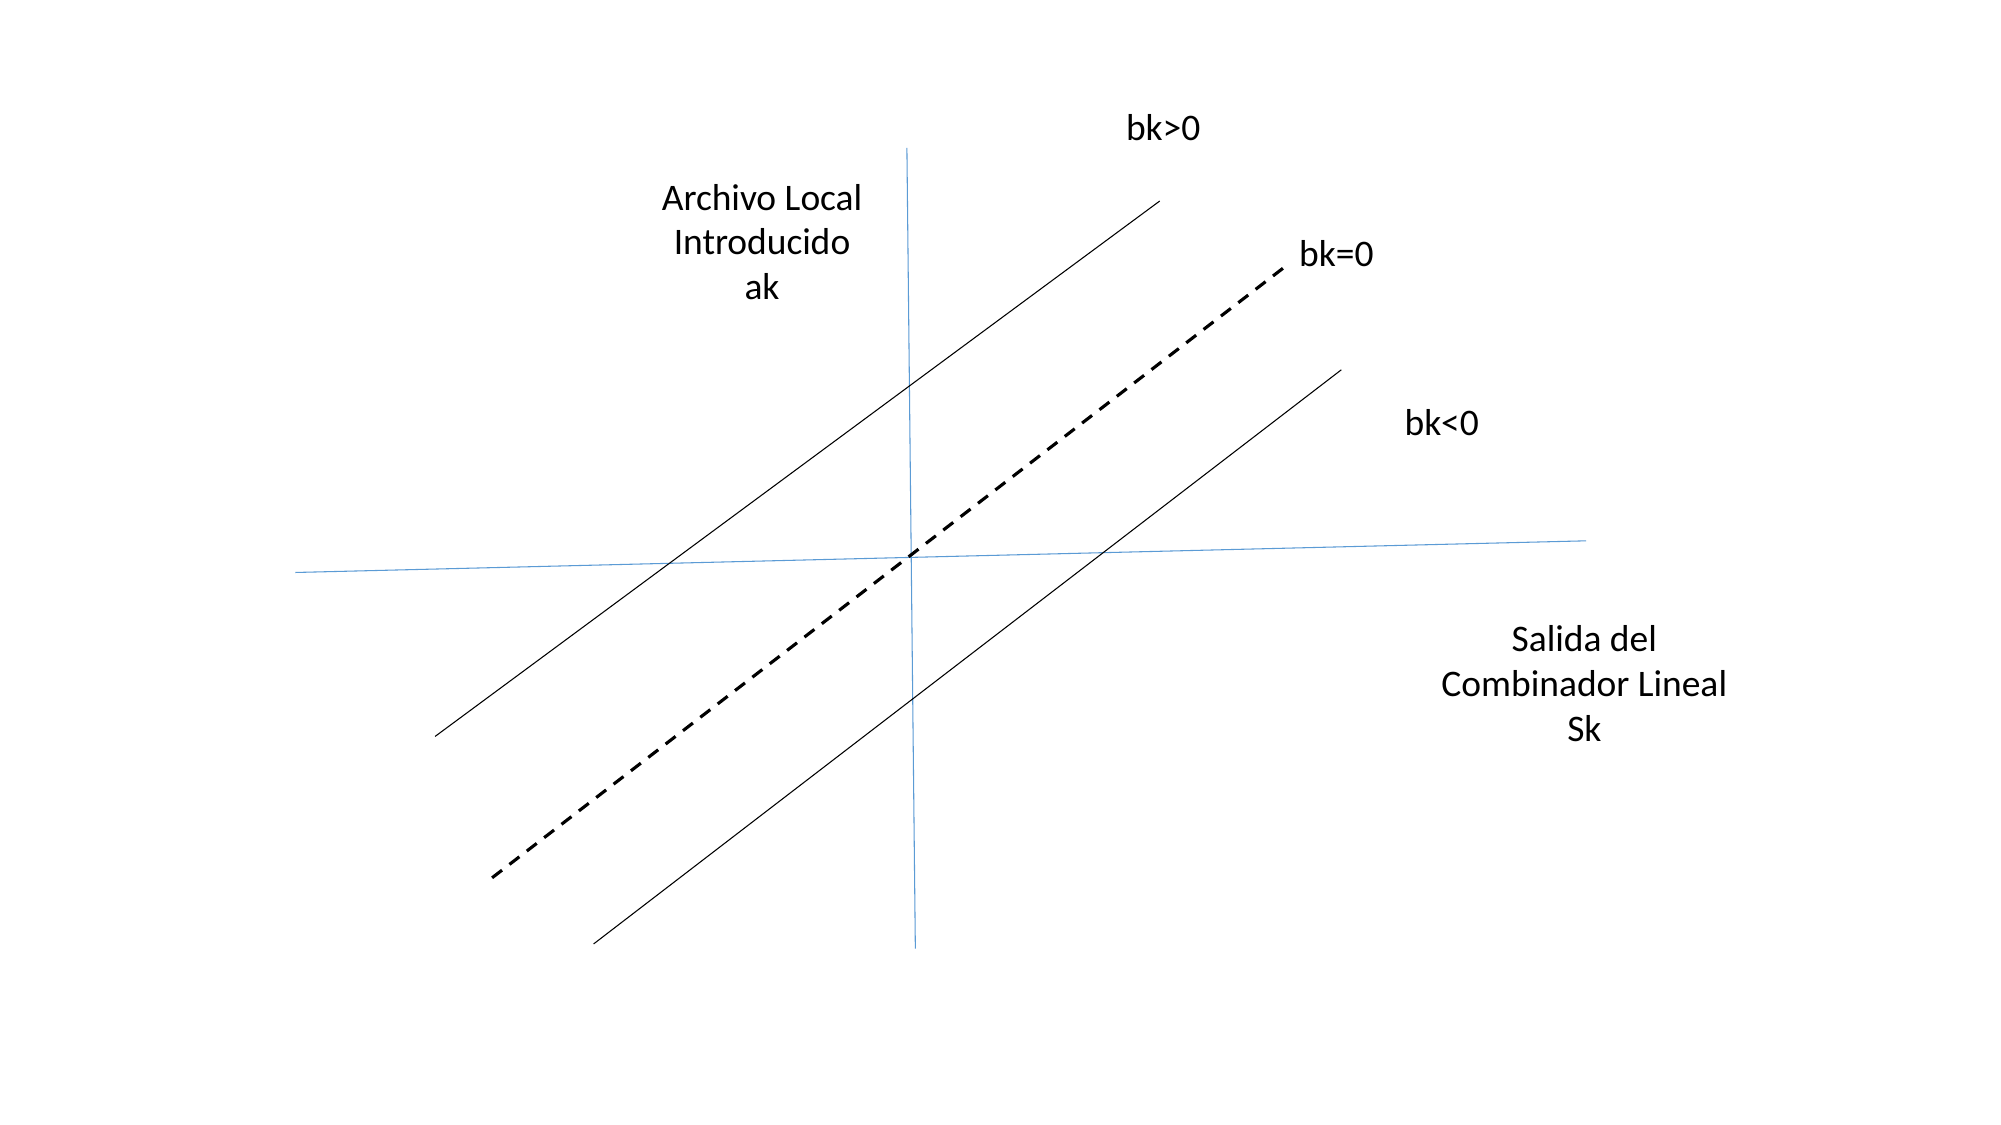

bk>0
Archivo Local Introducido
ak
bk=0
bk<0
Salida del Combinador Lineal
Sk